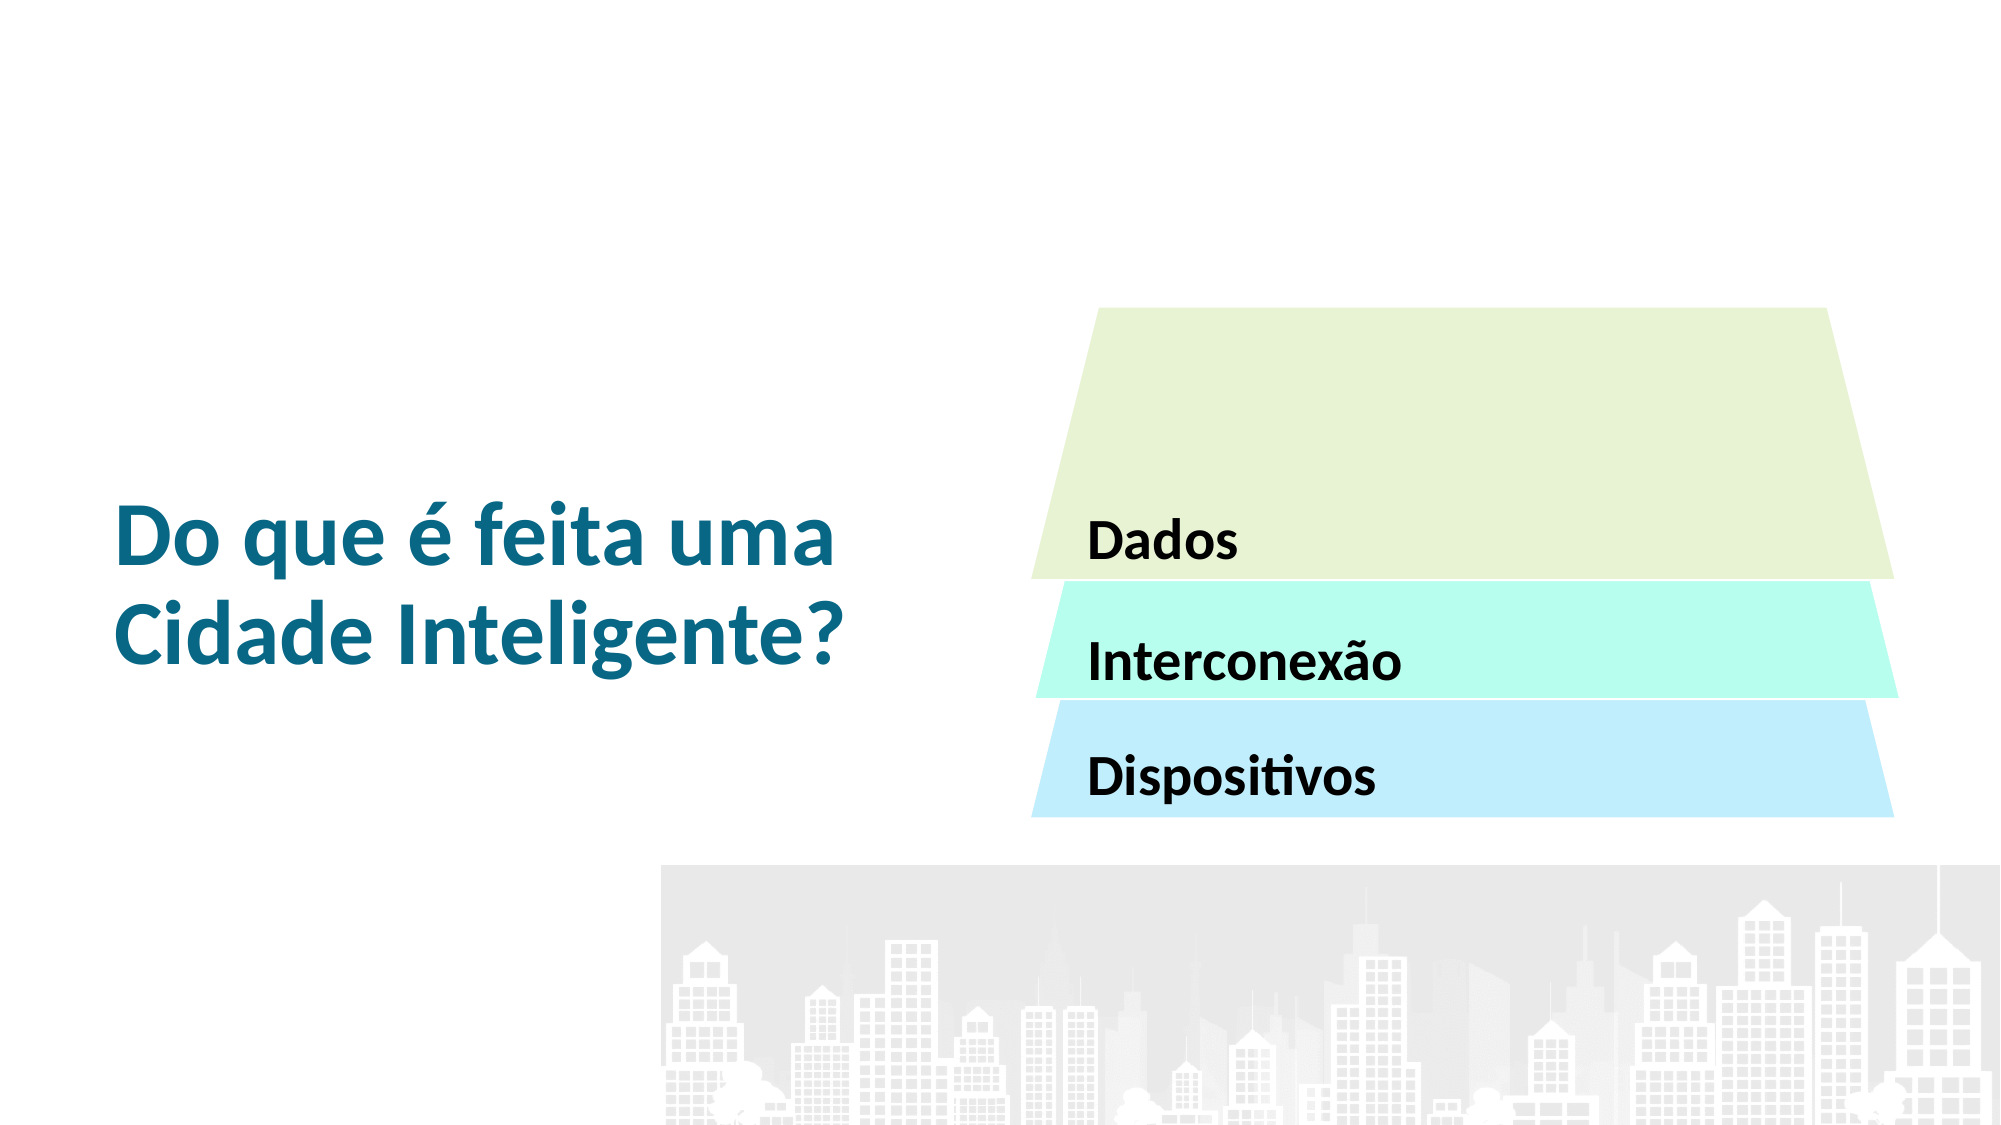

Dados

Interconexão
Dispositivos
# Do que é feita uma Cidade Inteligente?